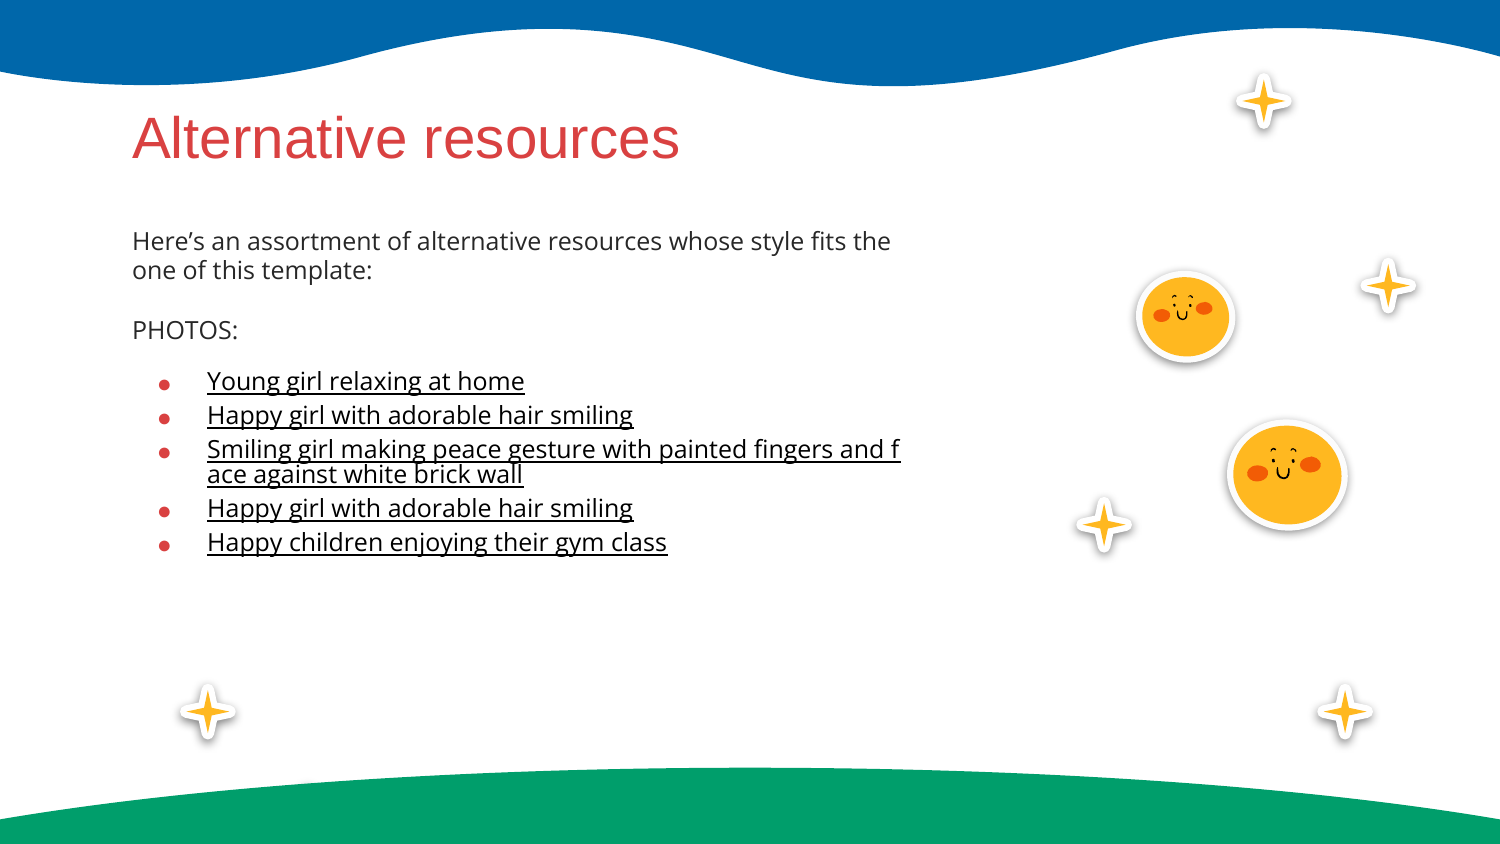

# Alternative resources
Here’s an assortment of alternative resources whose style fits the one of this template:

PHOTOS:
Young girl relaxing at home
Happy girl with adorable hair smiling
Smiling girl making peace gesture with painted fingers and face against white brick wall
Happy girl with adorable hair smiling
Happy children enjoying their gym class